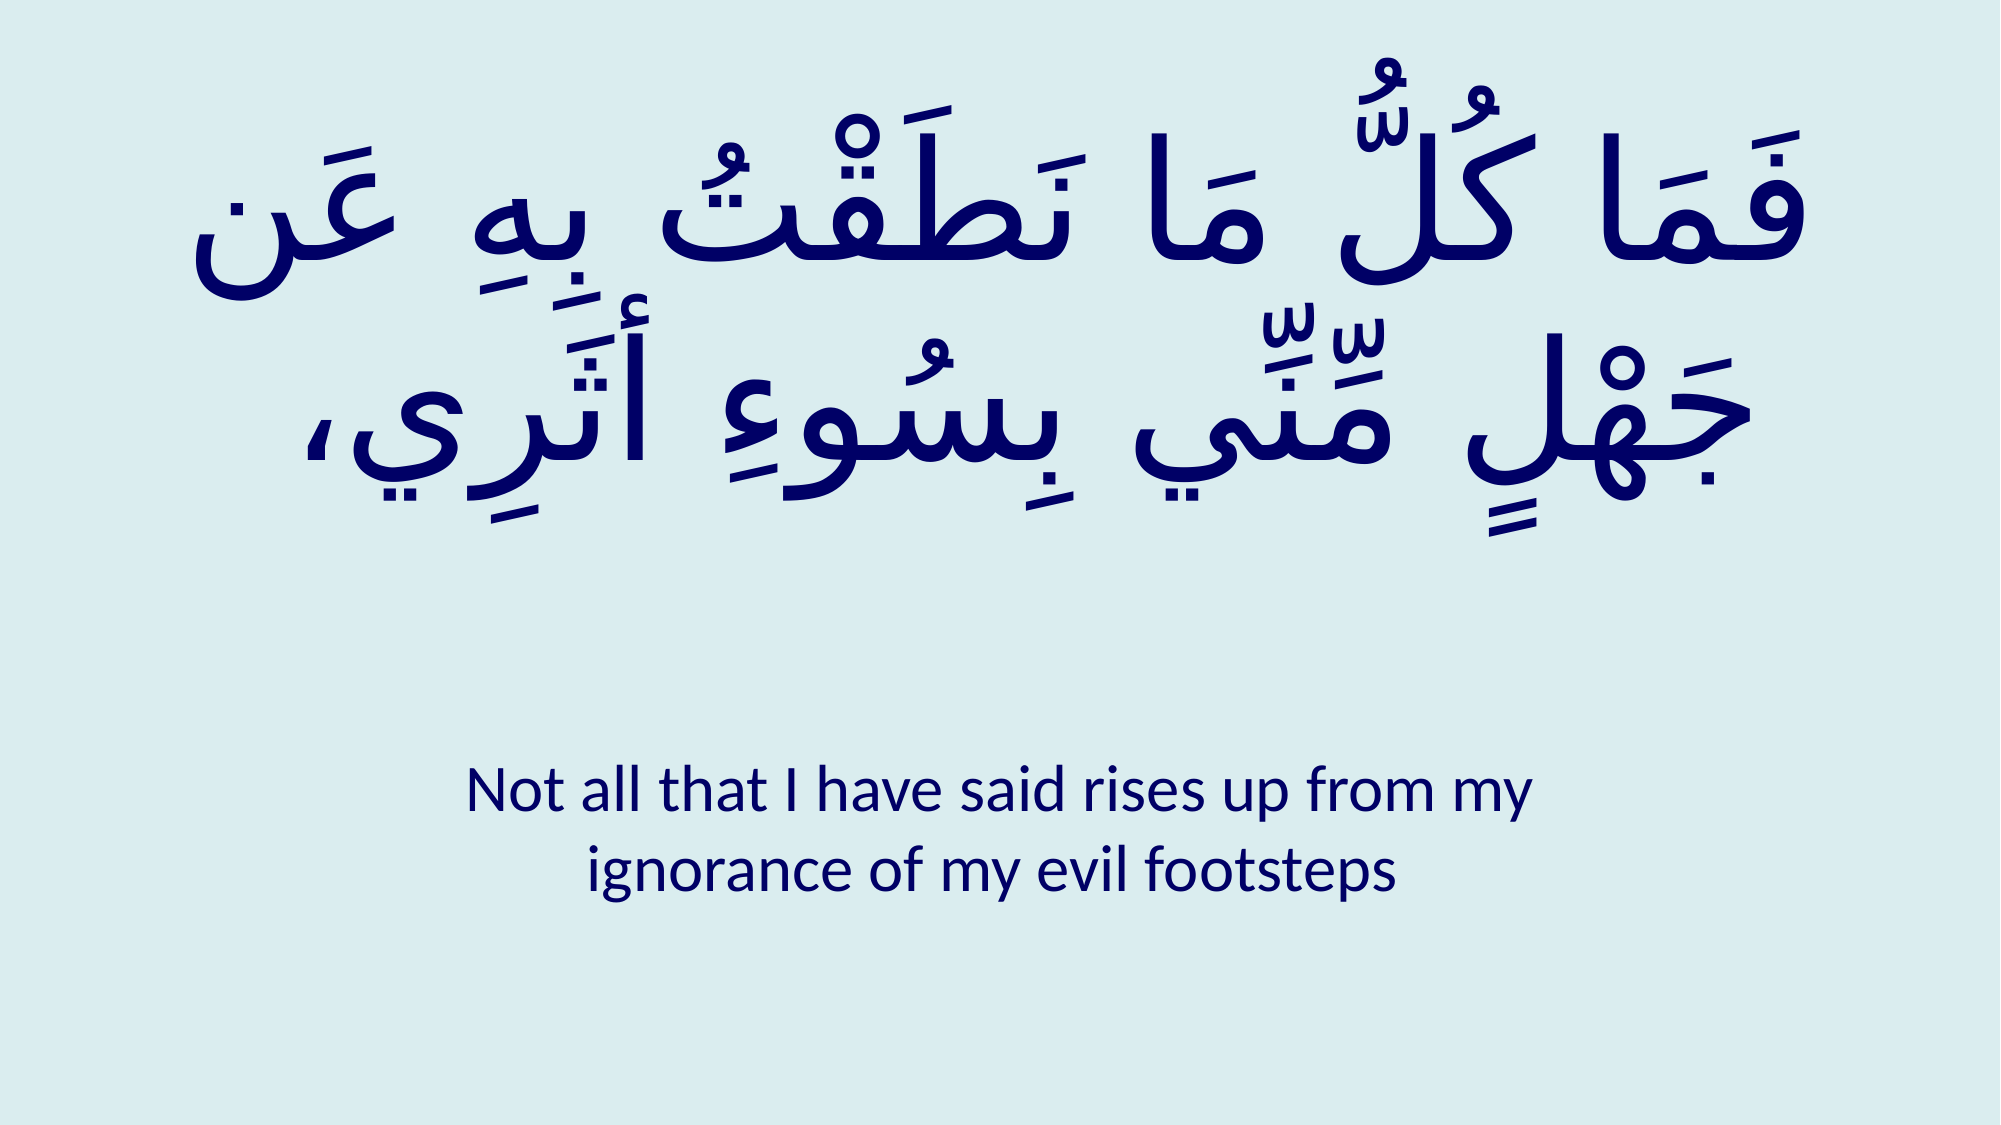

# فَمَا كُلُّ مَا نَطَقْتُ بِهِ عَن جَهْلٍ مِّنِّي بِسُوءِ أثَرِي،
Not all that I have said rises up from my ignorance of my evil footsteps